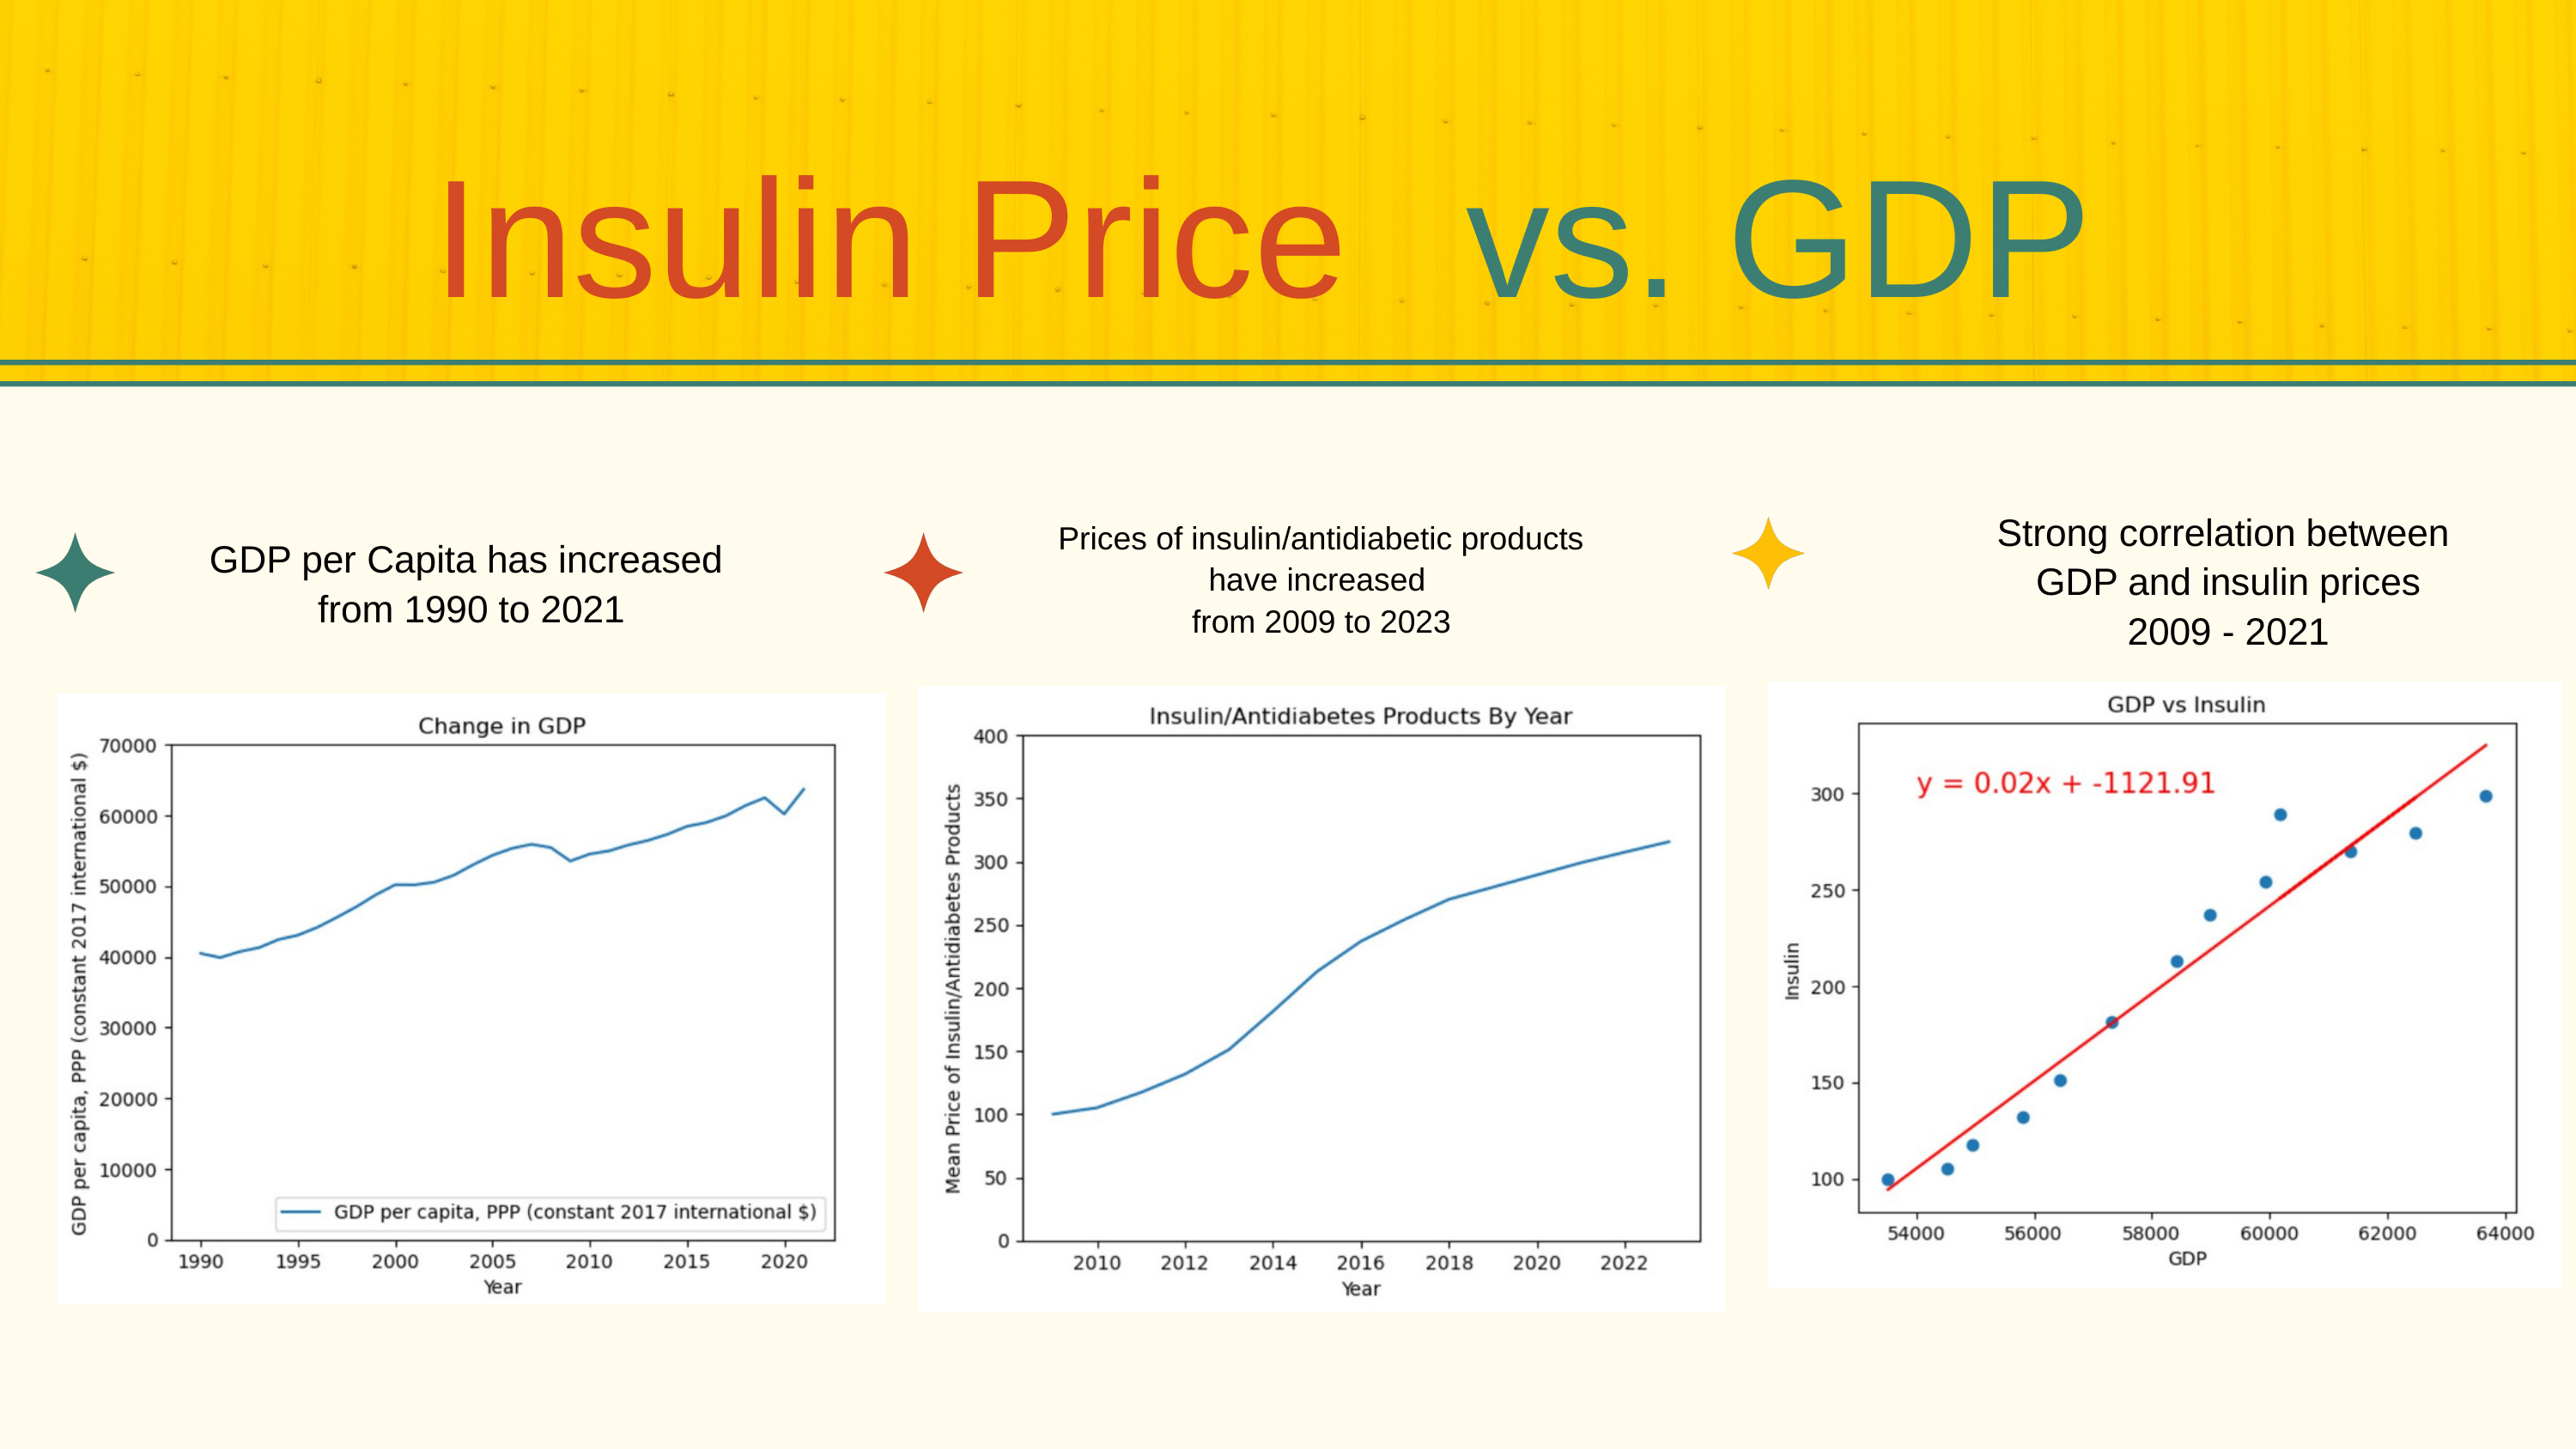

Insulin Price
vs. GDP

Strong correlation between
GDP and insulin prices
2009 - 2021
Prices of insulin/antidiabetic products have increased
from 2009 to 2023

GDP per Capita has increased
from 1990 to 2021